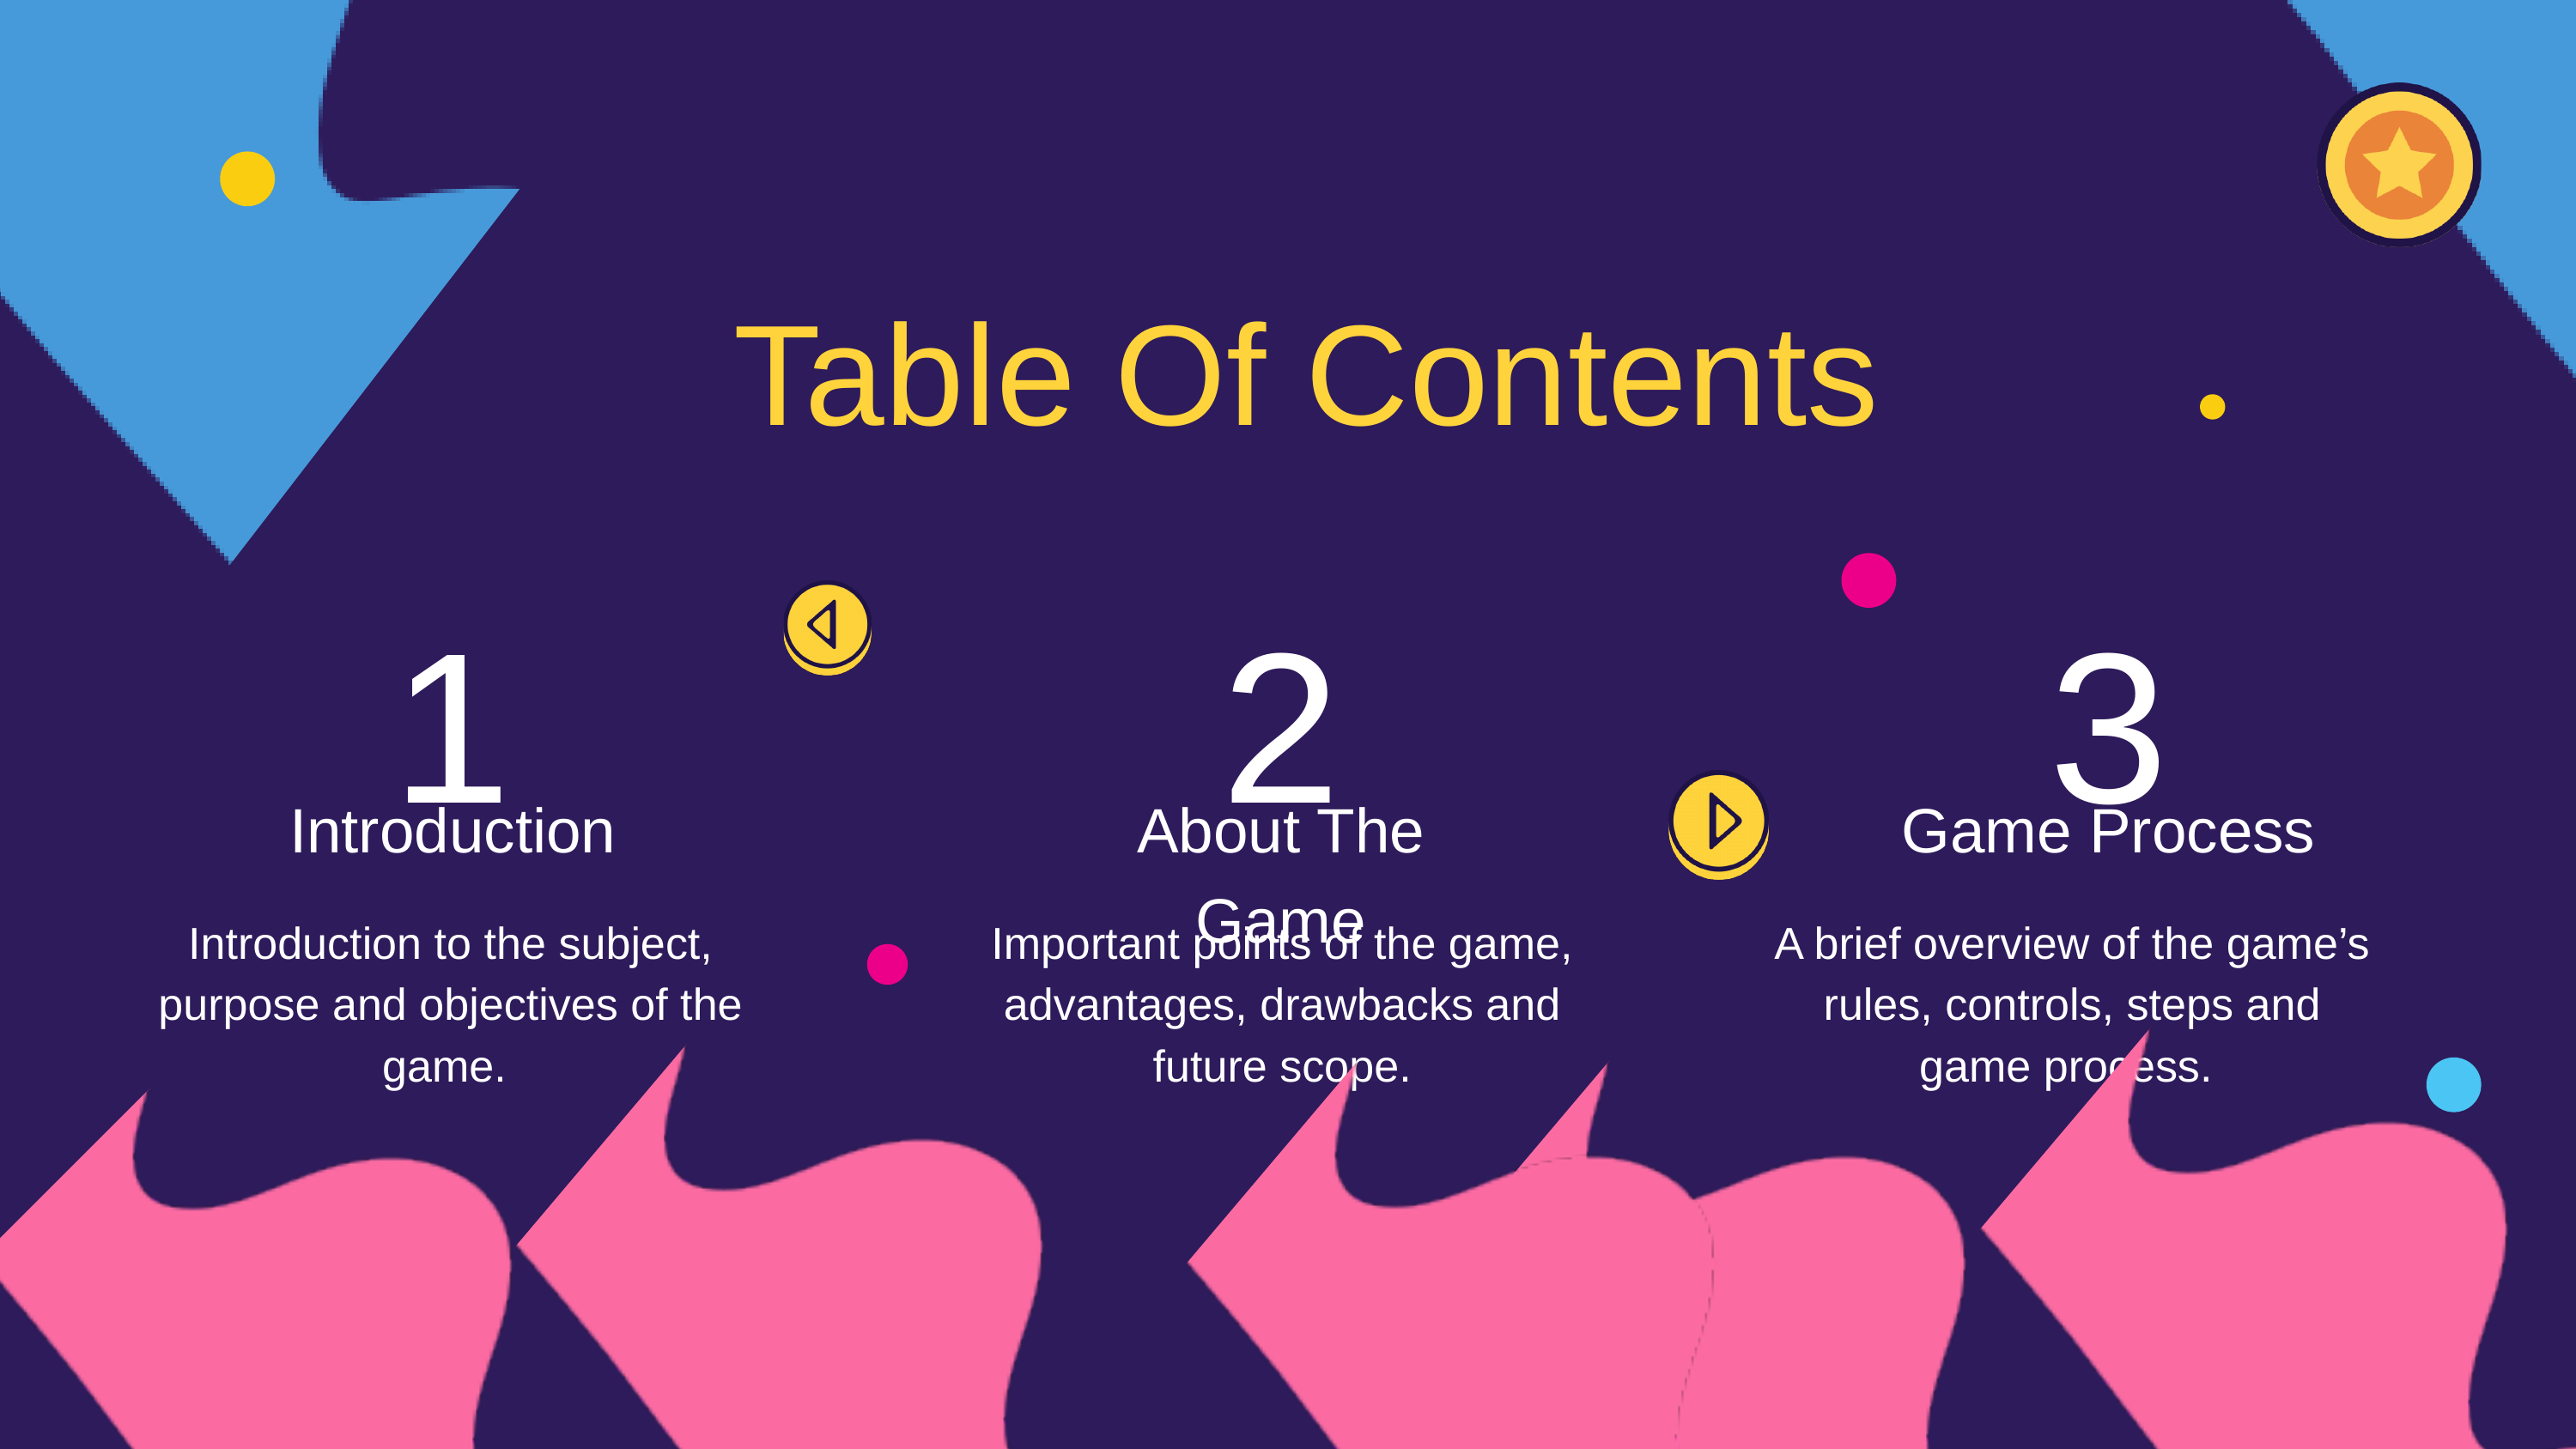

Table Of Contents

1
2
3

Introduction
About The Game
Game Process
Introduction to the subject, purpose and objectives of the game.
Important points of the game, advantages, drawbacks and future scope.
A brief overview of the game’s rules, controls, steps and game process.